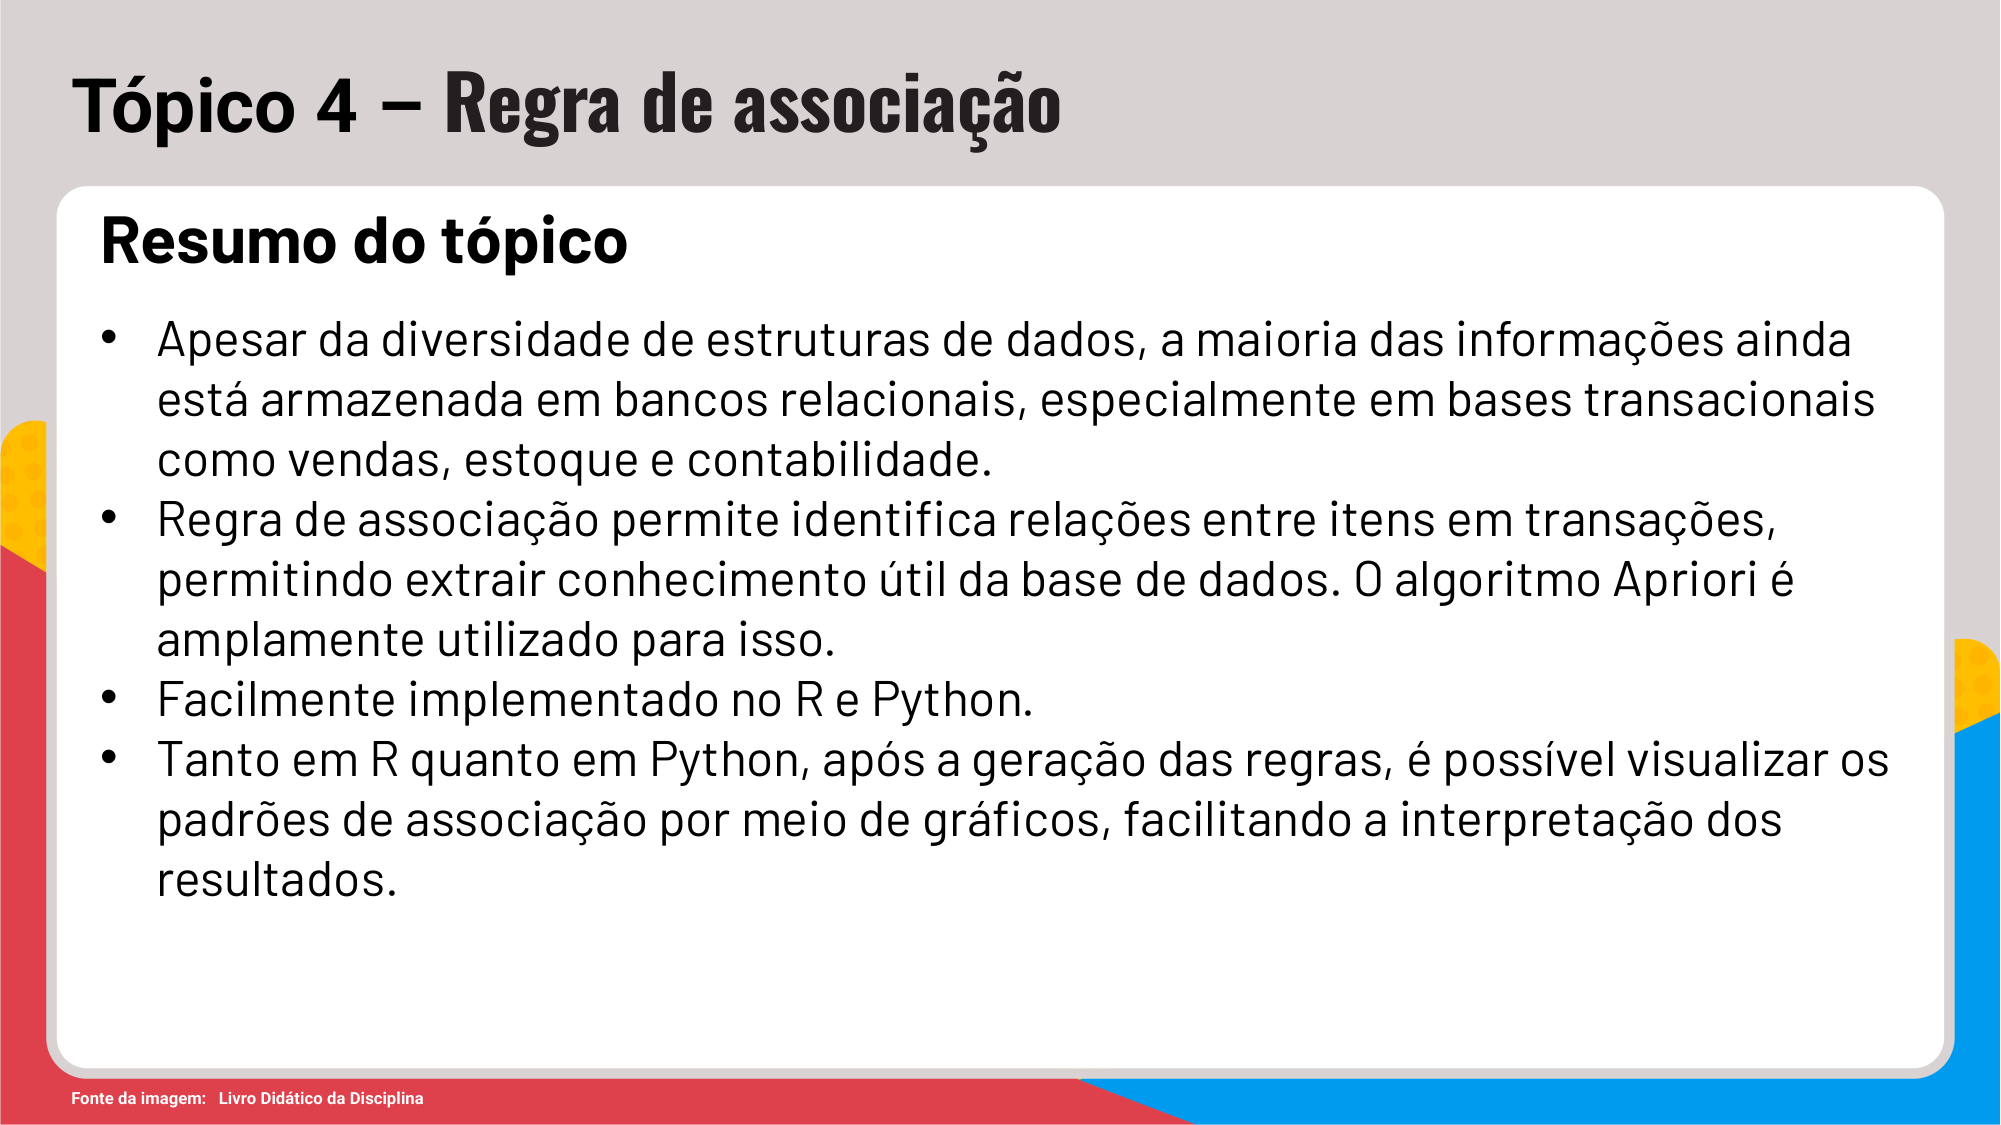

Tópico 4 – Regra de associação
Resumo do tópico
Apesar da diversidade de estruturas de dados, a maioria das informações ainda está armazenada em bancos relacionais, especialmente em bases transacionais como vendas, estoque e contabilidade.
Regra de associação permite identifica relações entre itens em transações, permitindo extrair conhecimento útil da base de dados. O algoritmo Apriori é amplamente utilizado para isso.
Facilmente implementado no R e Python.
Tanto em R quanto em Python, após a geração das regras, é possível visualizar os padrões de associação por meio de gráficos, facilitando a interpretação dos resultados.
Livro Didático da Disciplina